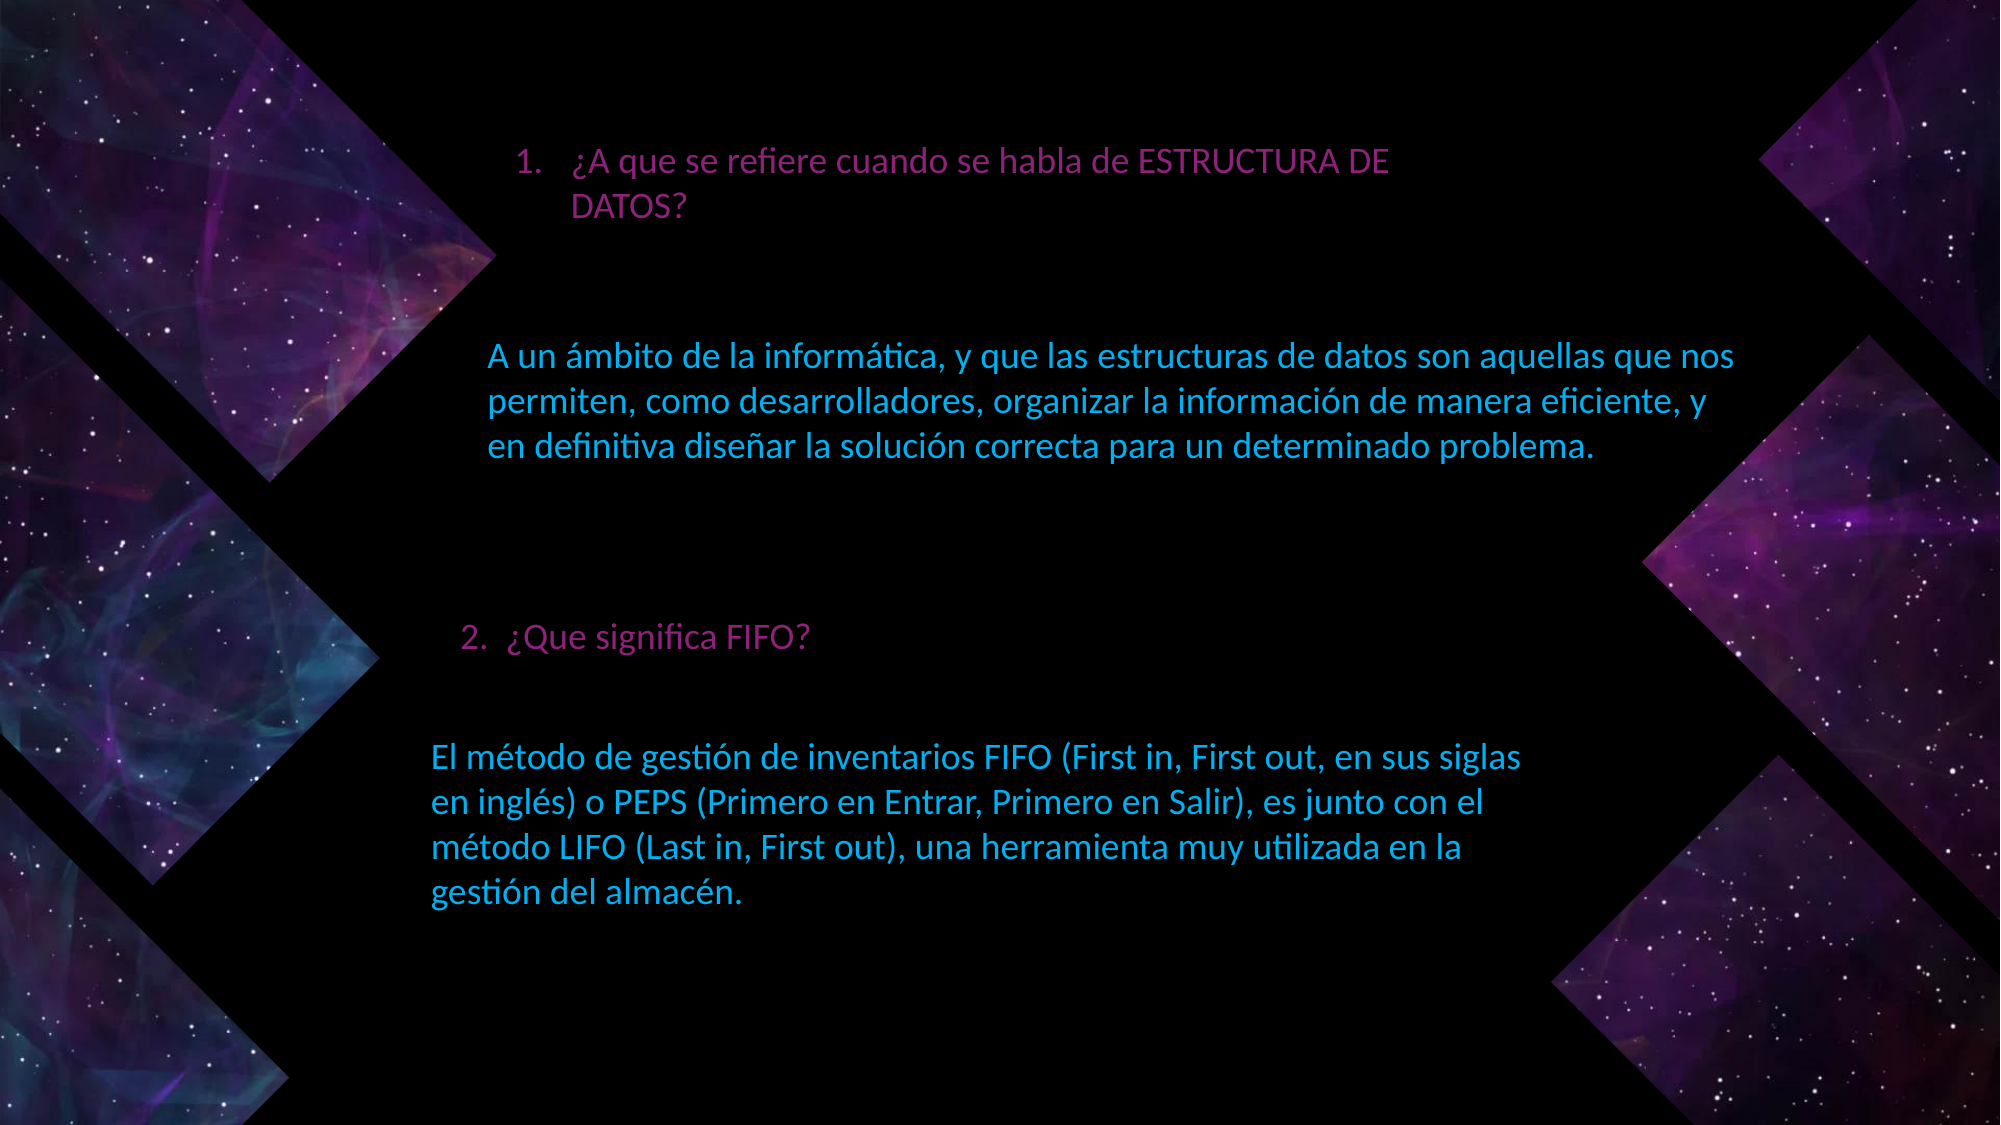

¿A que se refiere cuando se habla de ESTRUCTURA DE DATOS?
A un ámbito de la informática, y que las estructuras de datos son aquellas que nos permiten, como desarrolladores, organizar la información de manera eficiente, y en definitiva diseñar la solución correcta para un determinado problema.
2.  ¿Que significa FIFO?
El método de gestión de inventarios FIFO (First in, First out, en sus siglas en inglés) o PEPS (Primero en Entrar, Primero en Salir), es junto con el método LIFO (Last in, First out), una herramienta muy utilizada en la gestión del almacén.